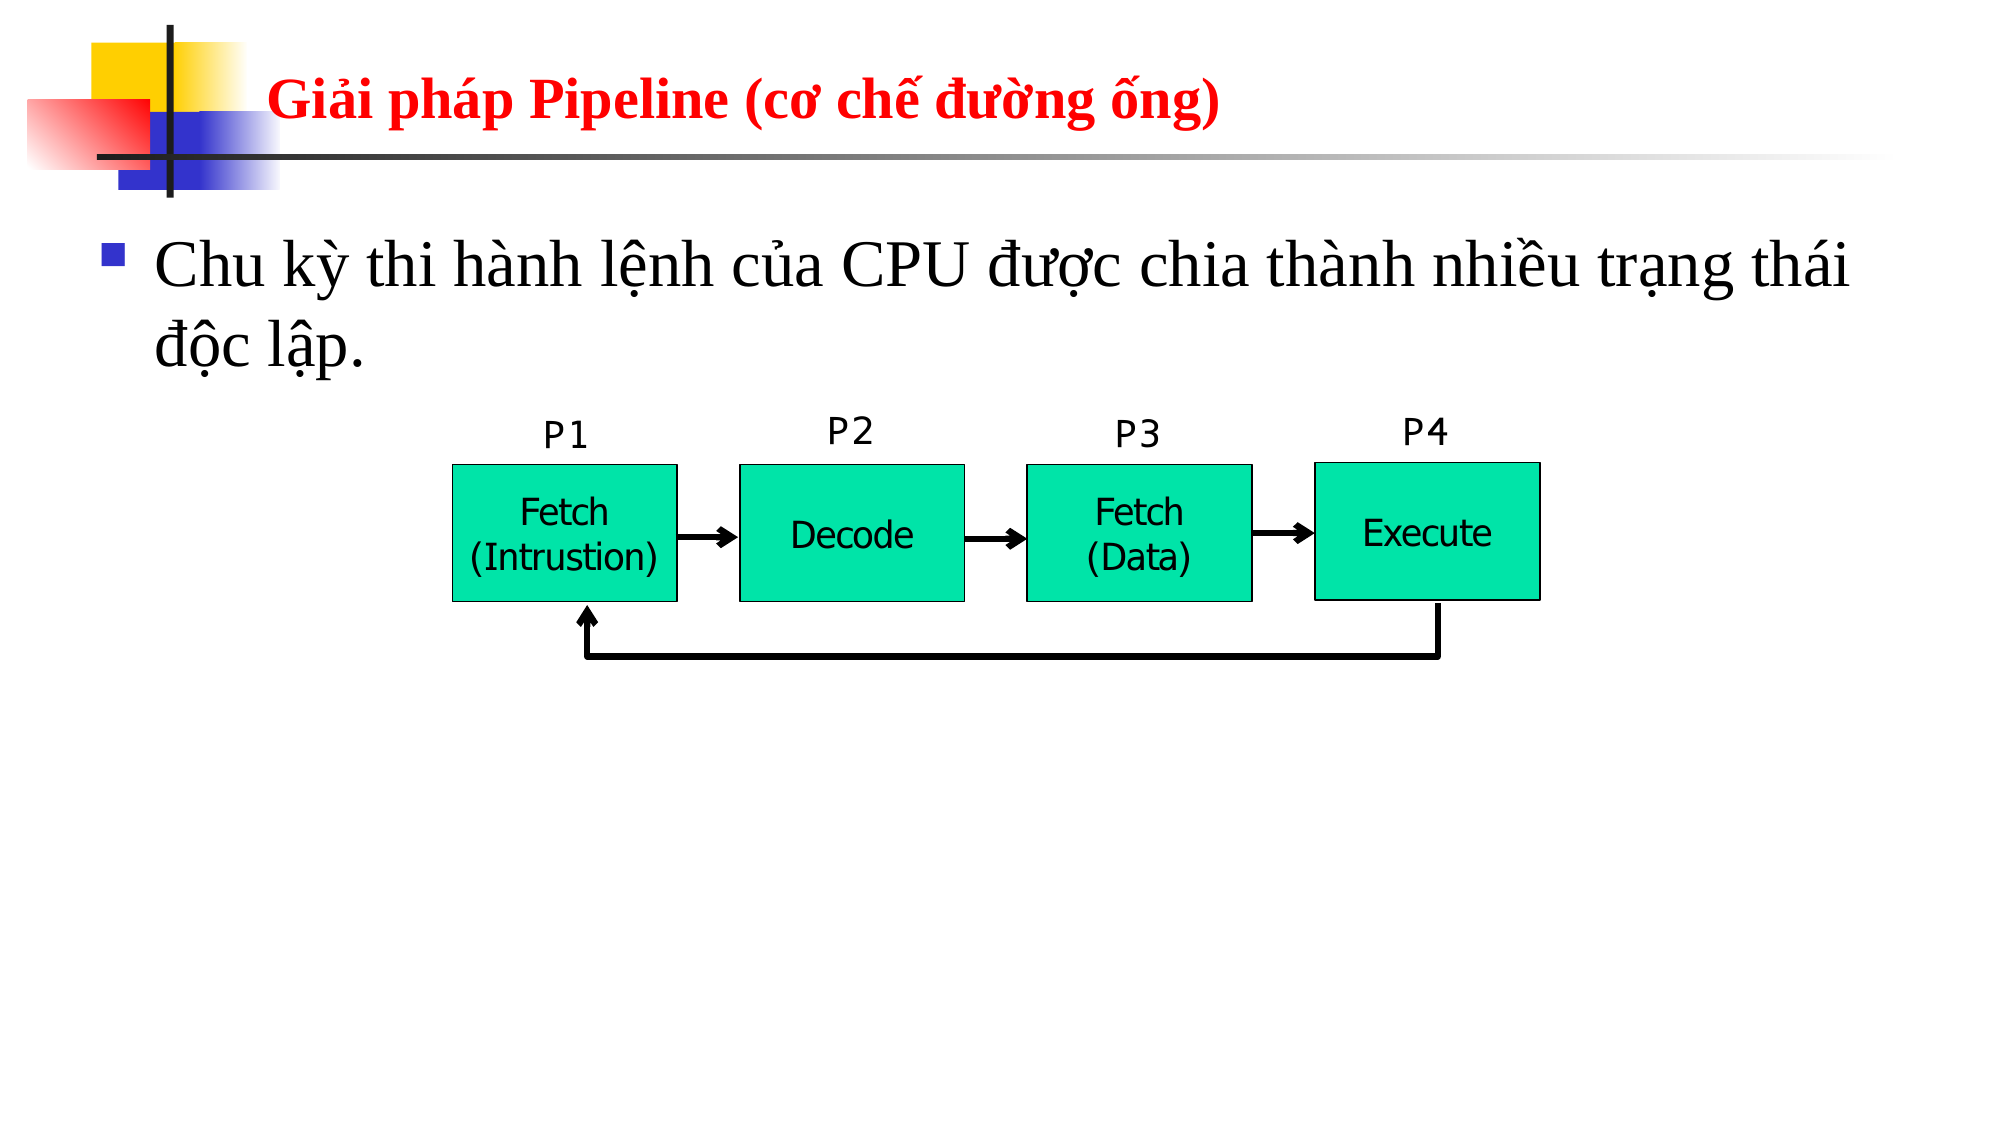

# Giải pháp Pipeline (cơ chế đường ống)
Chu kỳ thi hành lệnh của CPU được chia thành nhiều trạng thái độc lập.
P2
P4
P3
P1
Execute
Fetch (Intrustion)
Decode
Fetch (Data)